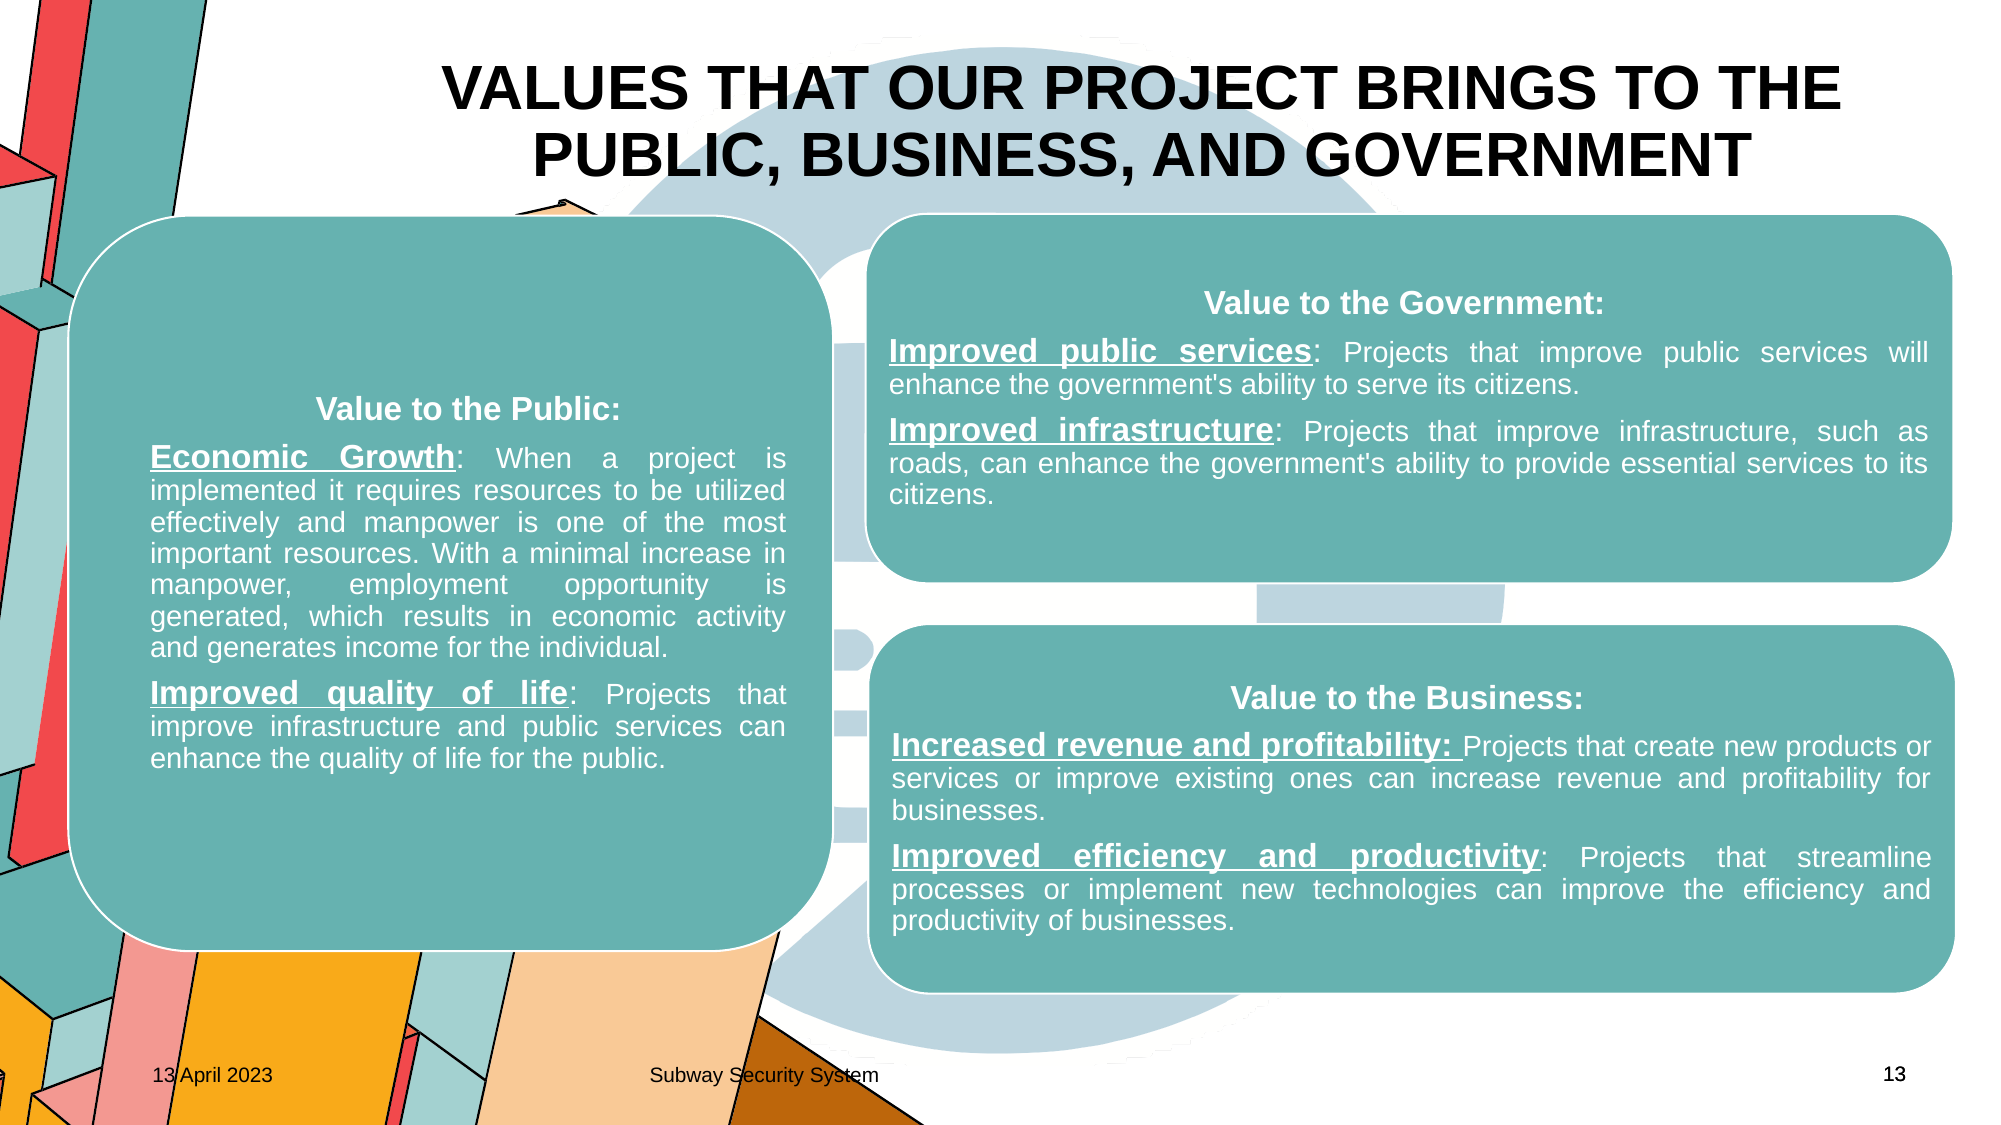

Values that our project brings to the public, business, and government
Value to the Public:
Economic Growth: When a project is implemented it requires resources to be utilized effectively and manpower is one of the most important resources. With a minimal increase in manpower, employment opportunity is generated, which results in economic activity and generates income for the individual.
Improved quality of life: Projects that improve infrastructure and public services can enhance the quality of life for the public.

Value to the Government:
Improved public services: Projects that improve public services will enhance the government's ability to serve its citizens.
Improved infrastructure: Projects that improve infrastructure, such as roads, can enhance the government's ability to provide essential services to its citizens.

Value to the Business:
Increased revenue and profitability: Projects that create new products or services or improve existing ones can increase revenue and profitability for businesses.
Improved efficiency and productivity: Projects that streamline processes or implement new technologies can improve the efficiency and productivity of businesses.
13
13
13 April 2023
Subway Security System